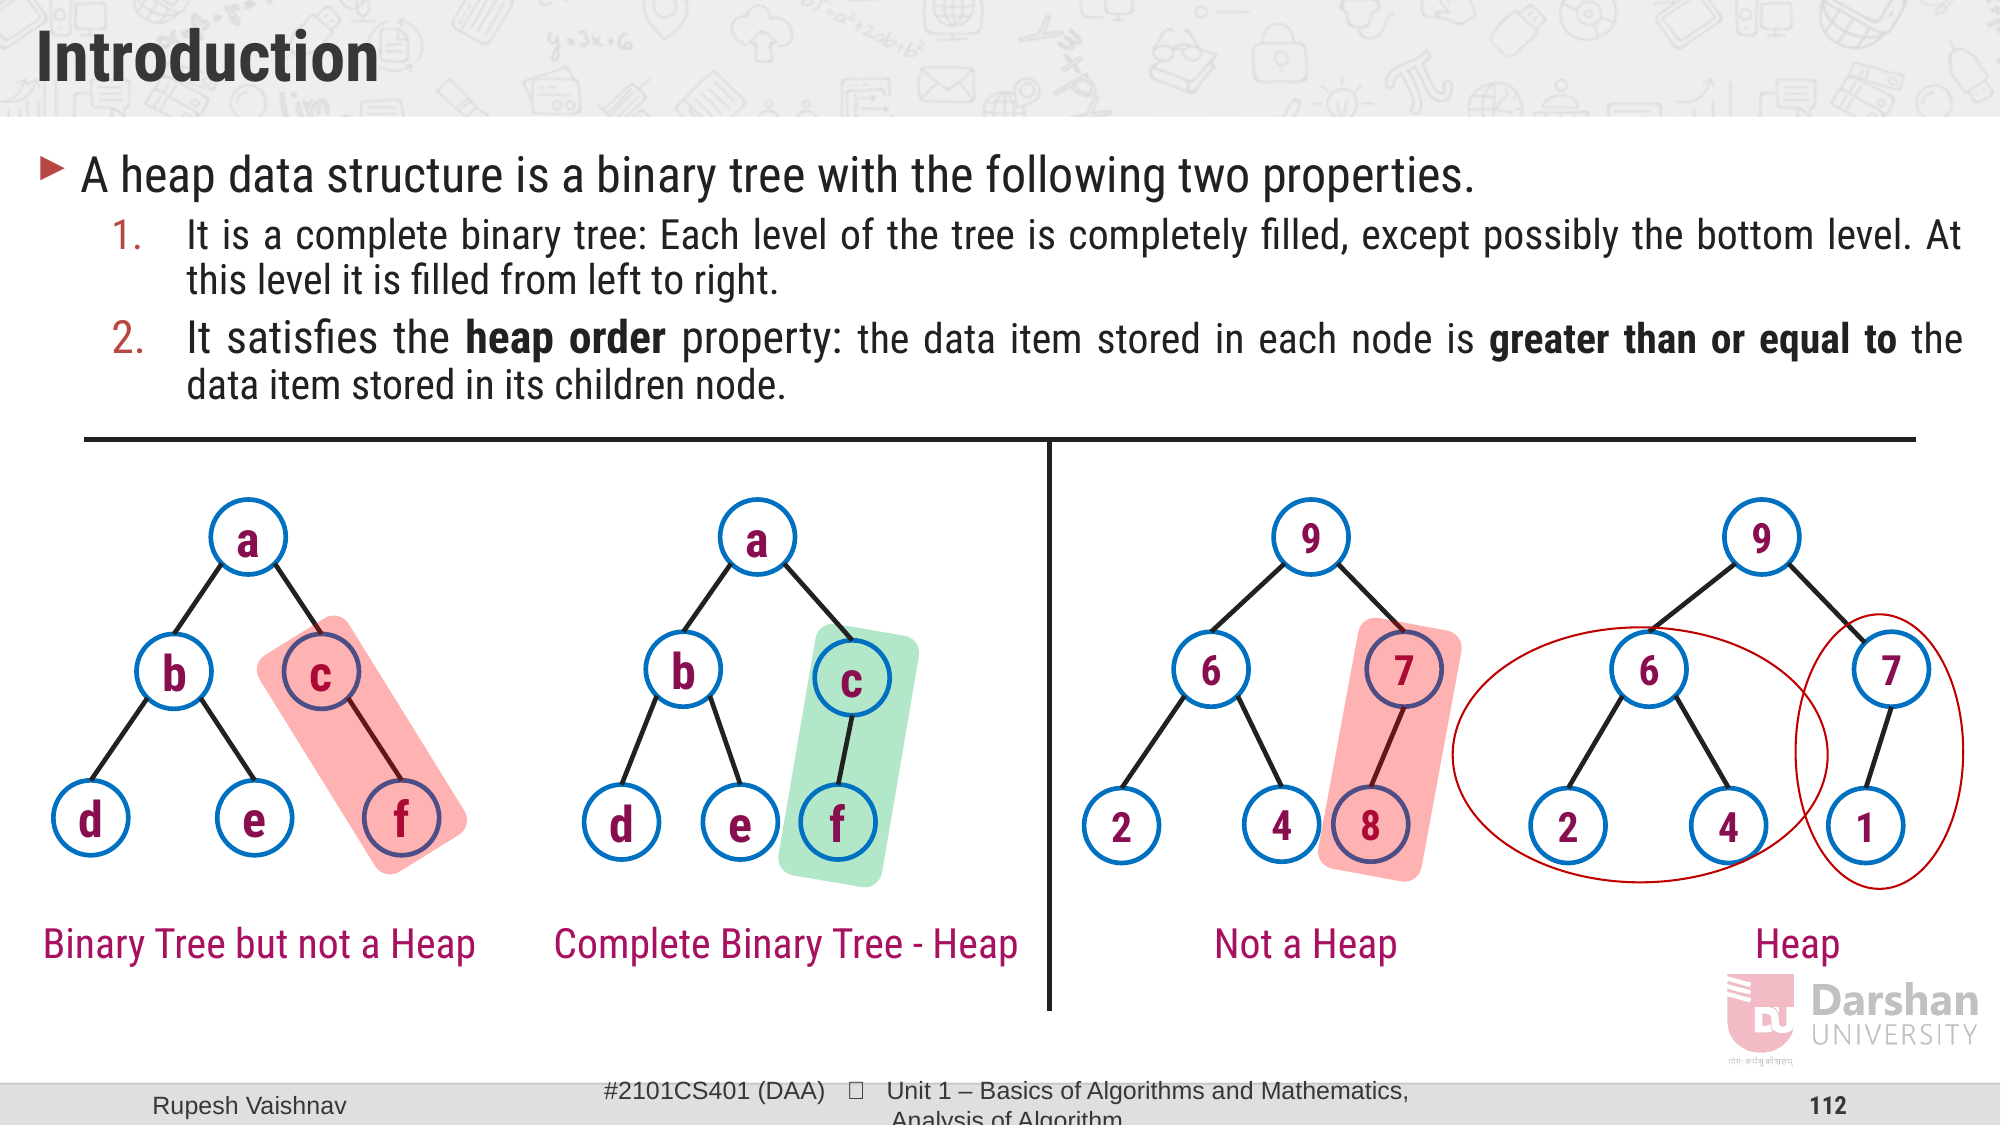

# Introduction
A heap data structure is a binary tree with the following two properties.
It is a complete binary tree: Each level of the tree is completely filled, except possibly the bottom level. At this level it is filled from left to right.
It satisfies the heap order property: the data item stored in each node is greater than or equal to the data item stored in its children node.

a
a
9
9

b
6
7
6
7
b
c
c
d
e
f
d
e
f
4
8
2
2
4
1
Binary Tree but not a Heap
Complete Binary Tree - Heap
Not a Heap
Heap